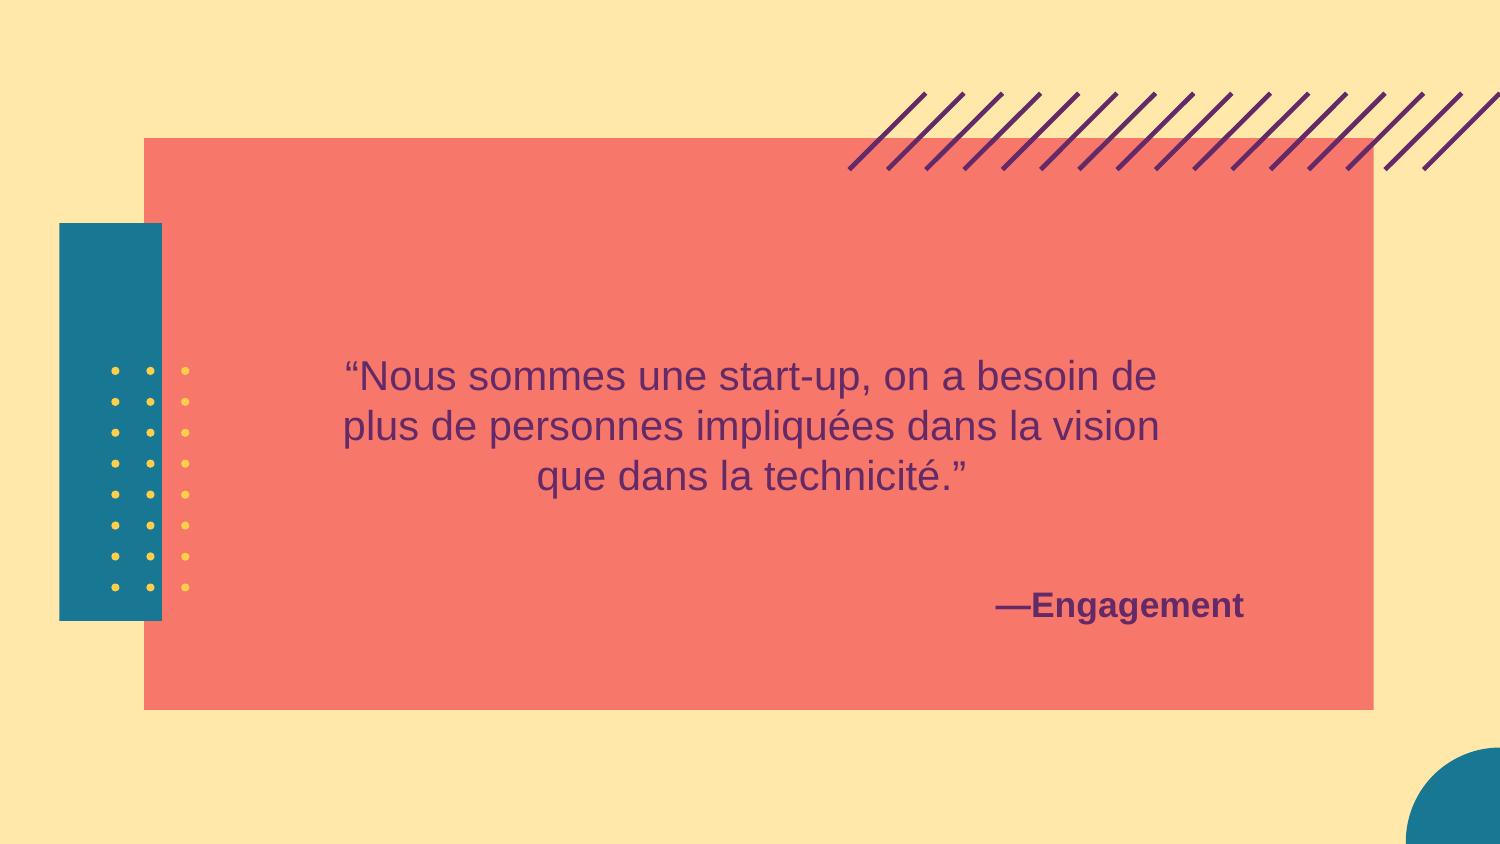

“Nous sommes une start-up, on a besoin de plus de personnes impliquées dans la vision que dans la technicité.”
# —Engagement